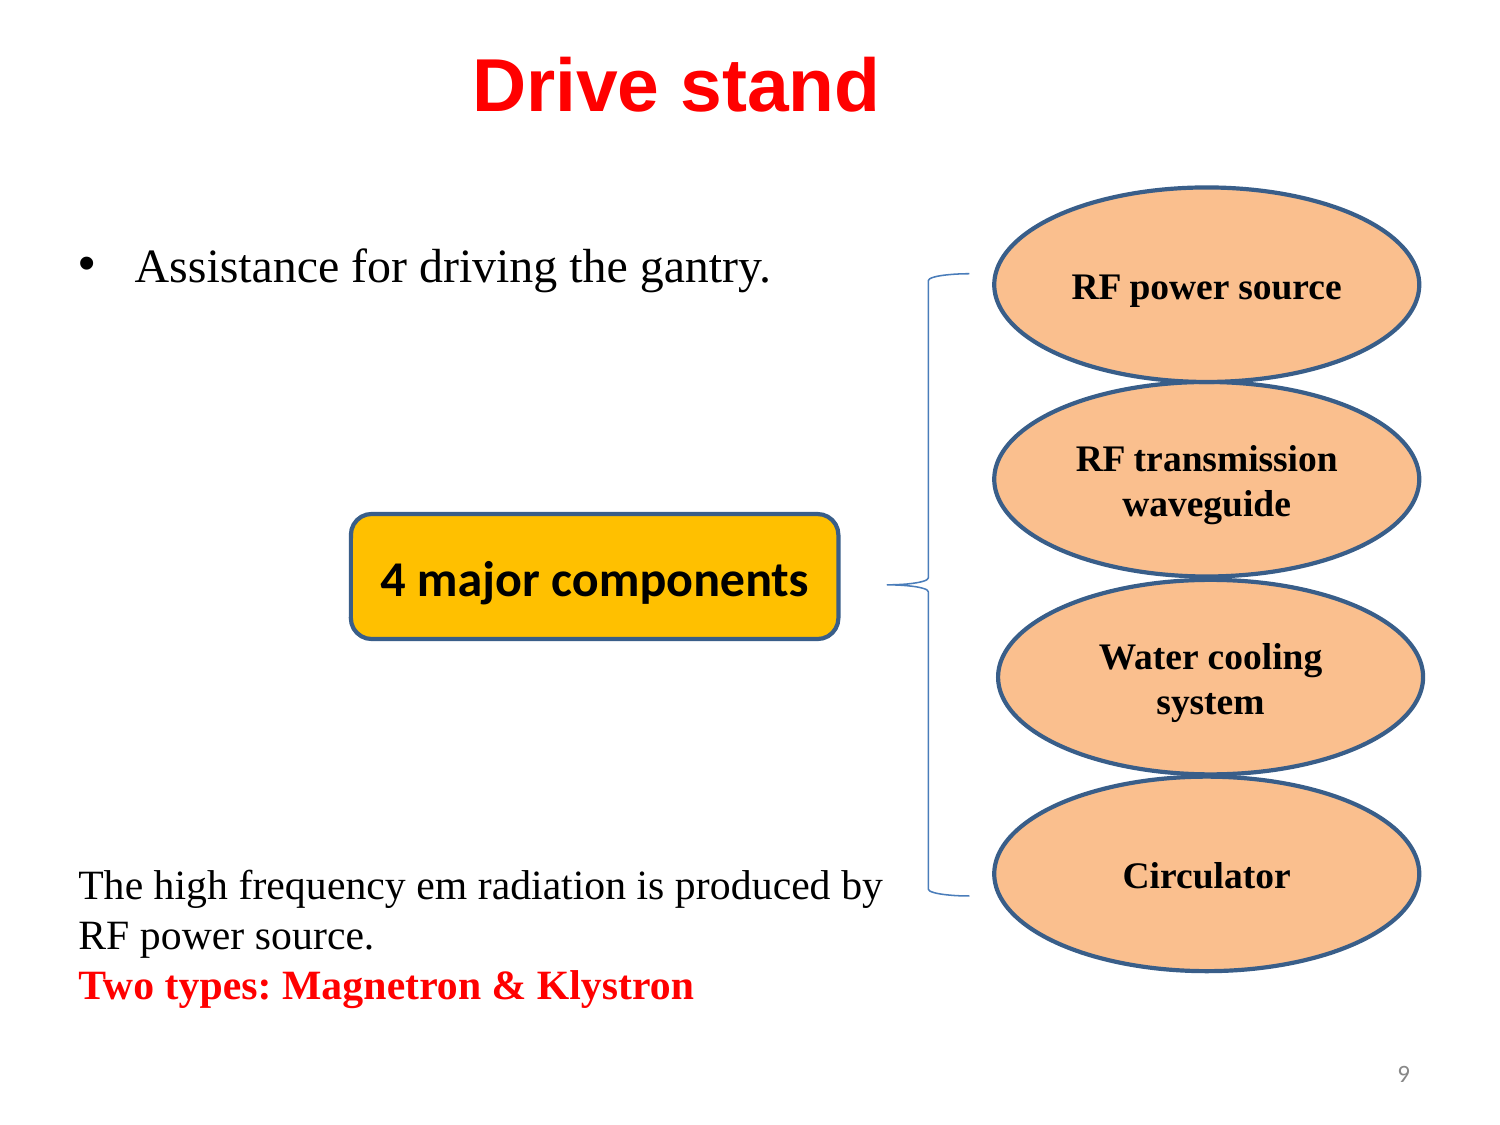

# Drive stand
RF power source

RF transmission waveguide
4 major components
Water cooling system
Circulator
The high frequency em radiation is produced by RF power source.
Two types: Magnetron & Klystron
Assistance for driving the gantry.
9